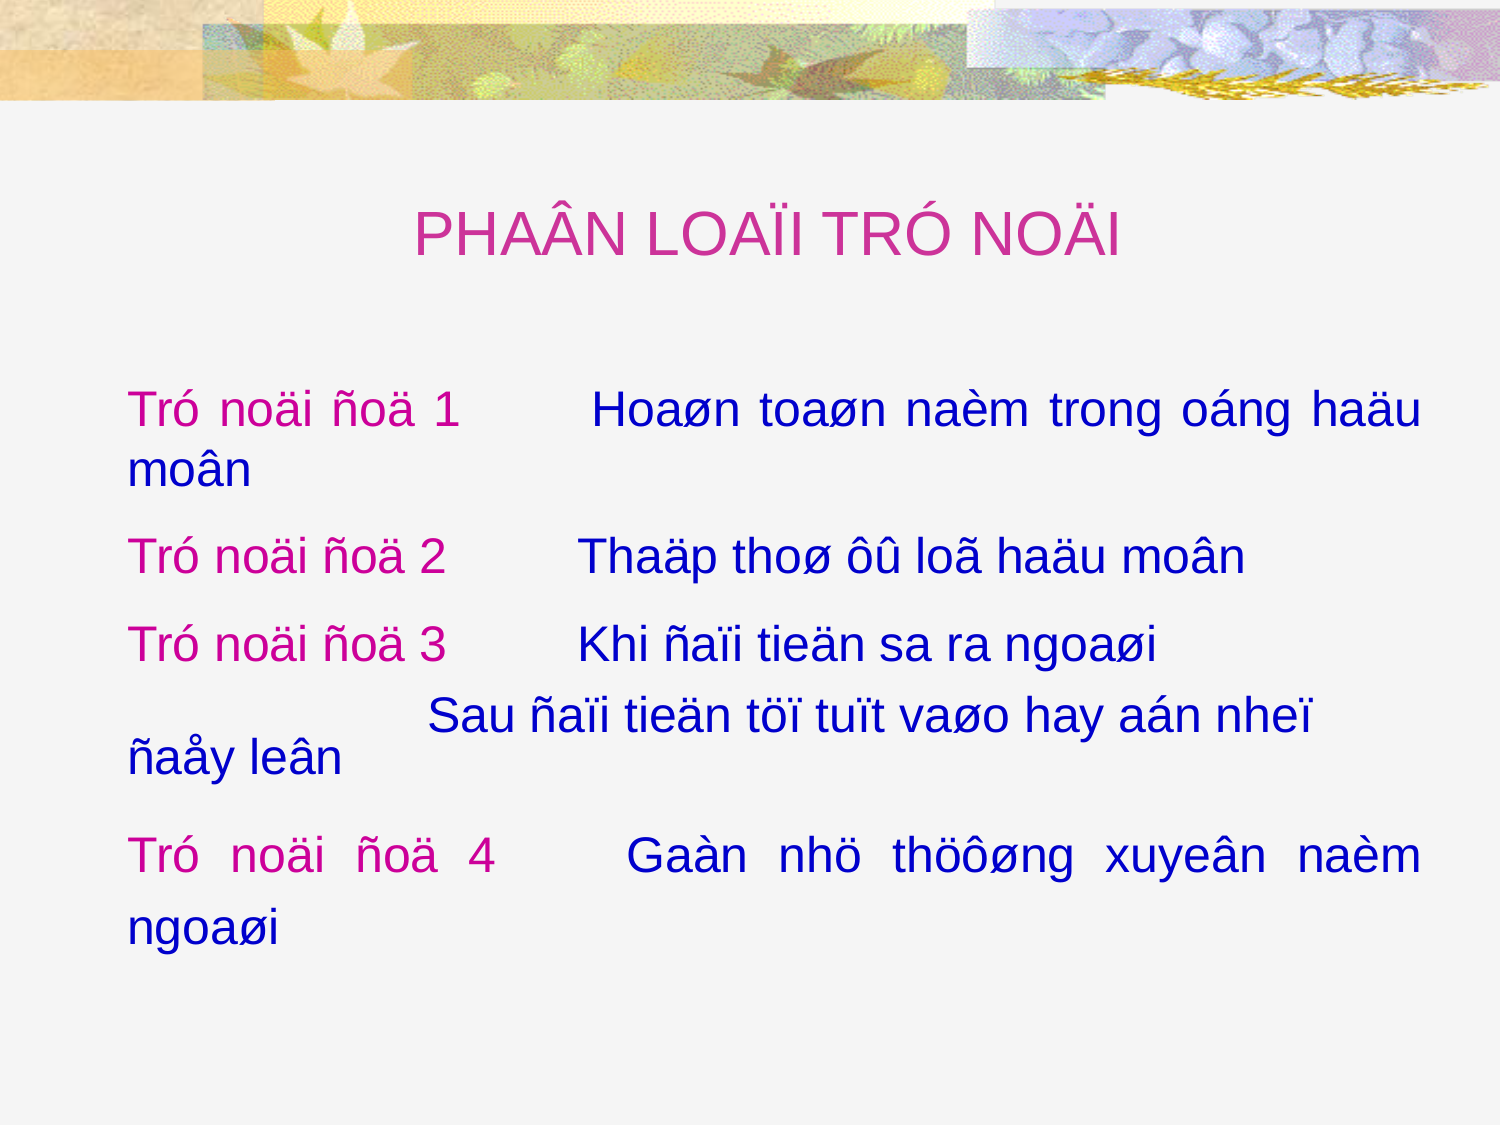

# PHAÂN LOAÏI TRÓ NOÄI
Tró noäi ñoä 1	Hoaøn toaøn naèm trong oáng haäu moân
Tró noäi ñoä 2	Thaäp thoø ôû loã haäu moân
Tró noäi ñoä 3 	Khi ñaïi tieän sa ra ngoaøi
		Sau ñaïi tieän töï tuït vaøo hay aán nheï ñaåy leân
Tró noäi ñoä 4	Gaàn nhö thöôøng xuyeân naèm ngoaøi